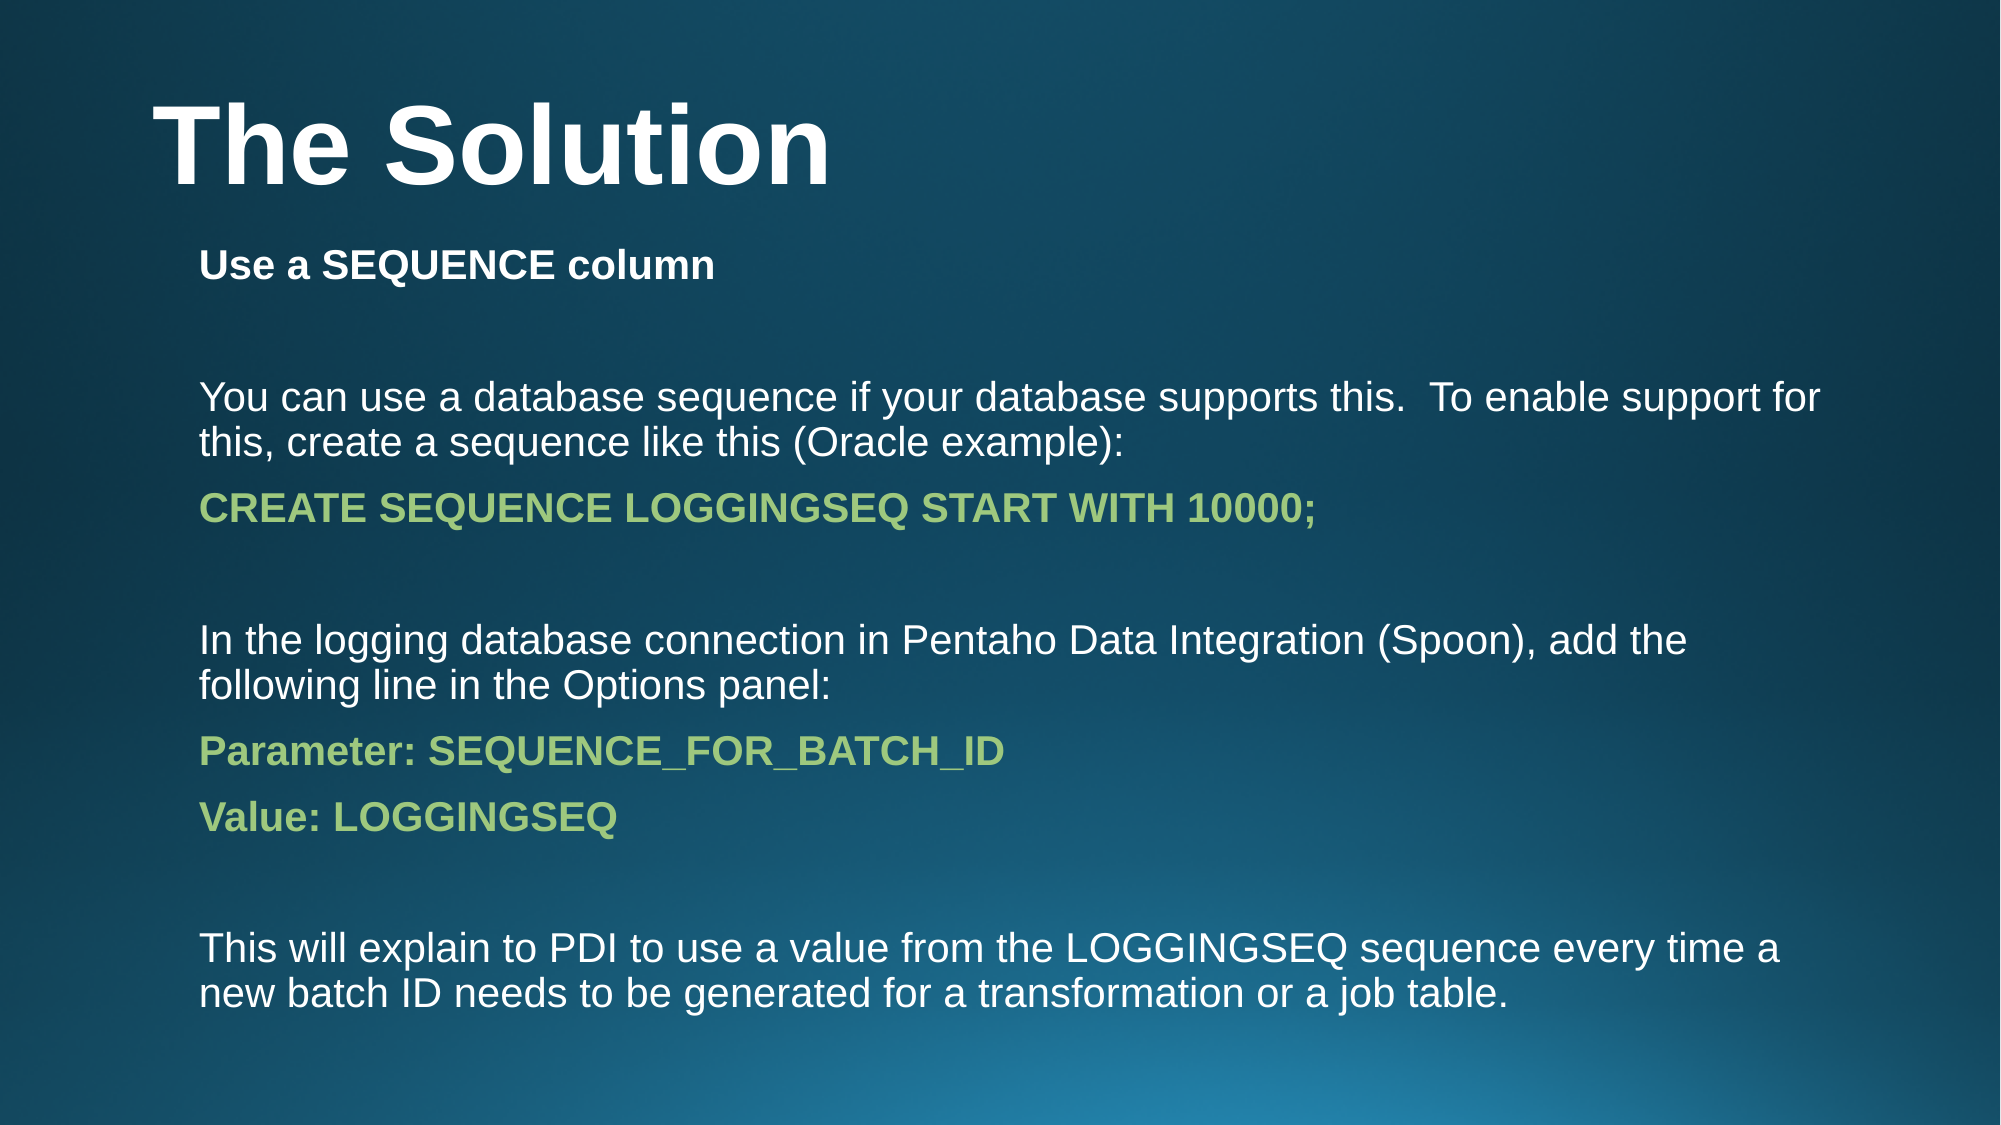

# The Solution
Use a SEQUENCE column

You can use a database sequence if your database supports this.  To enable support for this, create a sequence like this (Oracle example):
CREATE SEQUENCE LOGGINGSEQ START WITH 10000;

In the logging database connection in Pentaho Data Integration (Spoon), add the following line in the Options panel:
Parameter: SEQUENCE_FOR_BATCH_ID
Value: LOGGINGSEQ

This will explain to PDI to use a value from the LOGGINGSEQ sequence every time a new batch ID needs to be generated for a transformation or a job table.